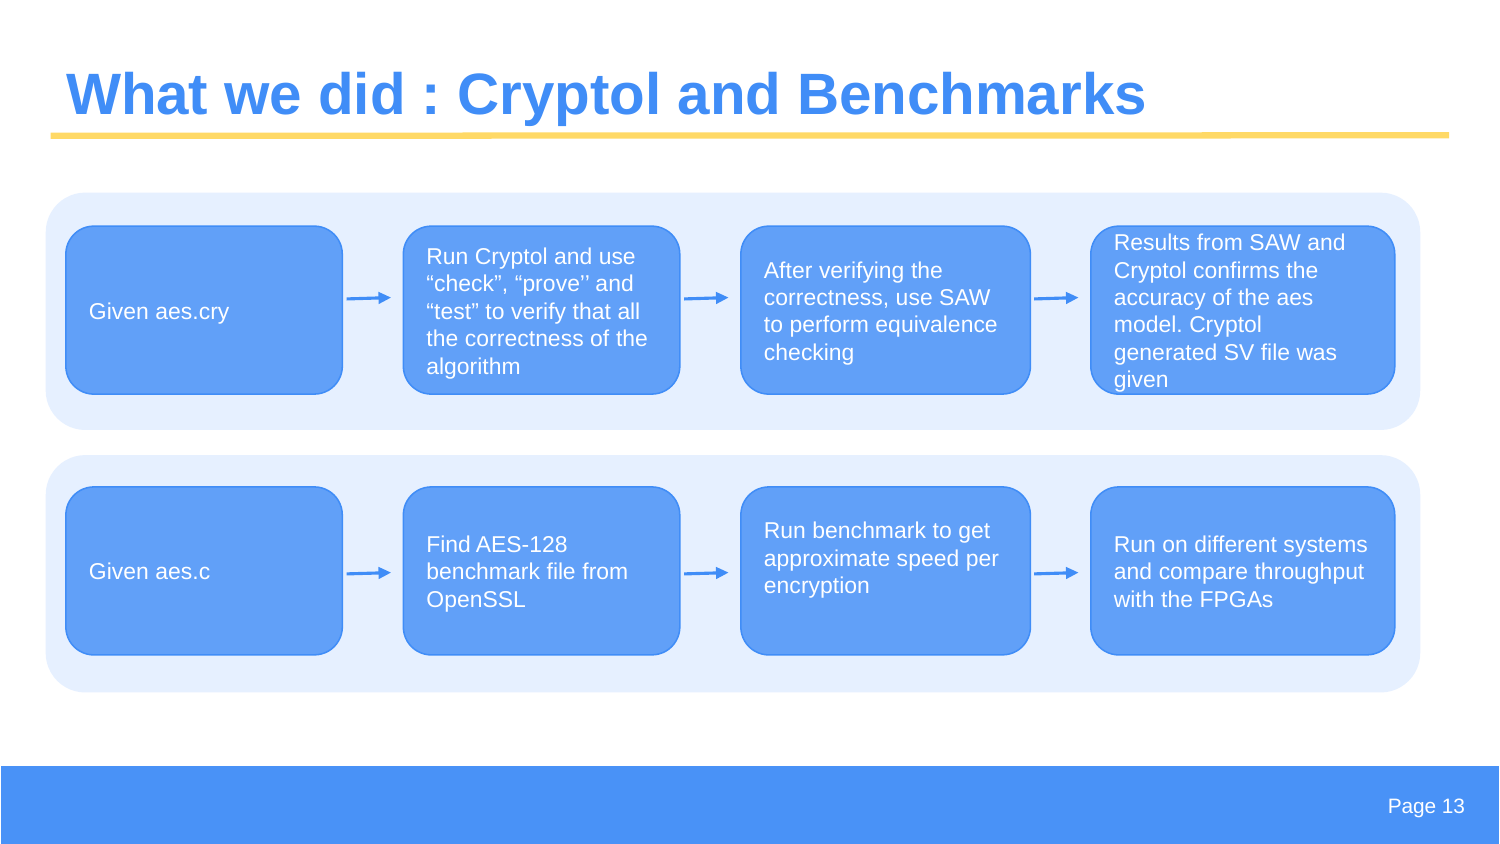

# What we did : Cryptol and Benchmarks

Given aes.cry
Run Cryptol and use “check”, “prove’’ and “test” to verify that all the correctness of the algorithm
After verifying the correctness, use SAW to perform equivalence checking
Results from SAW and Cryptol confirms the accuracy of the aes model. Cryptol generated SV file was given

Given aes.c
Find AES-128 benchmark file from OpenSSL
Run benchmark to get approximate speed per encryption

Run on different systems and compare throughput with the FPGAs

Page 13